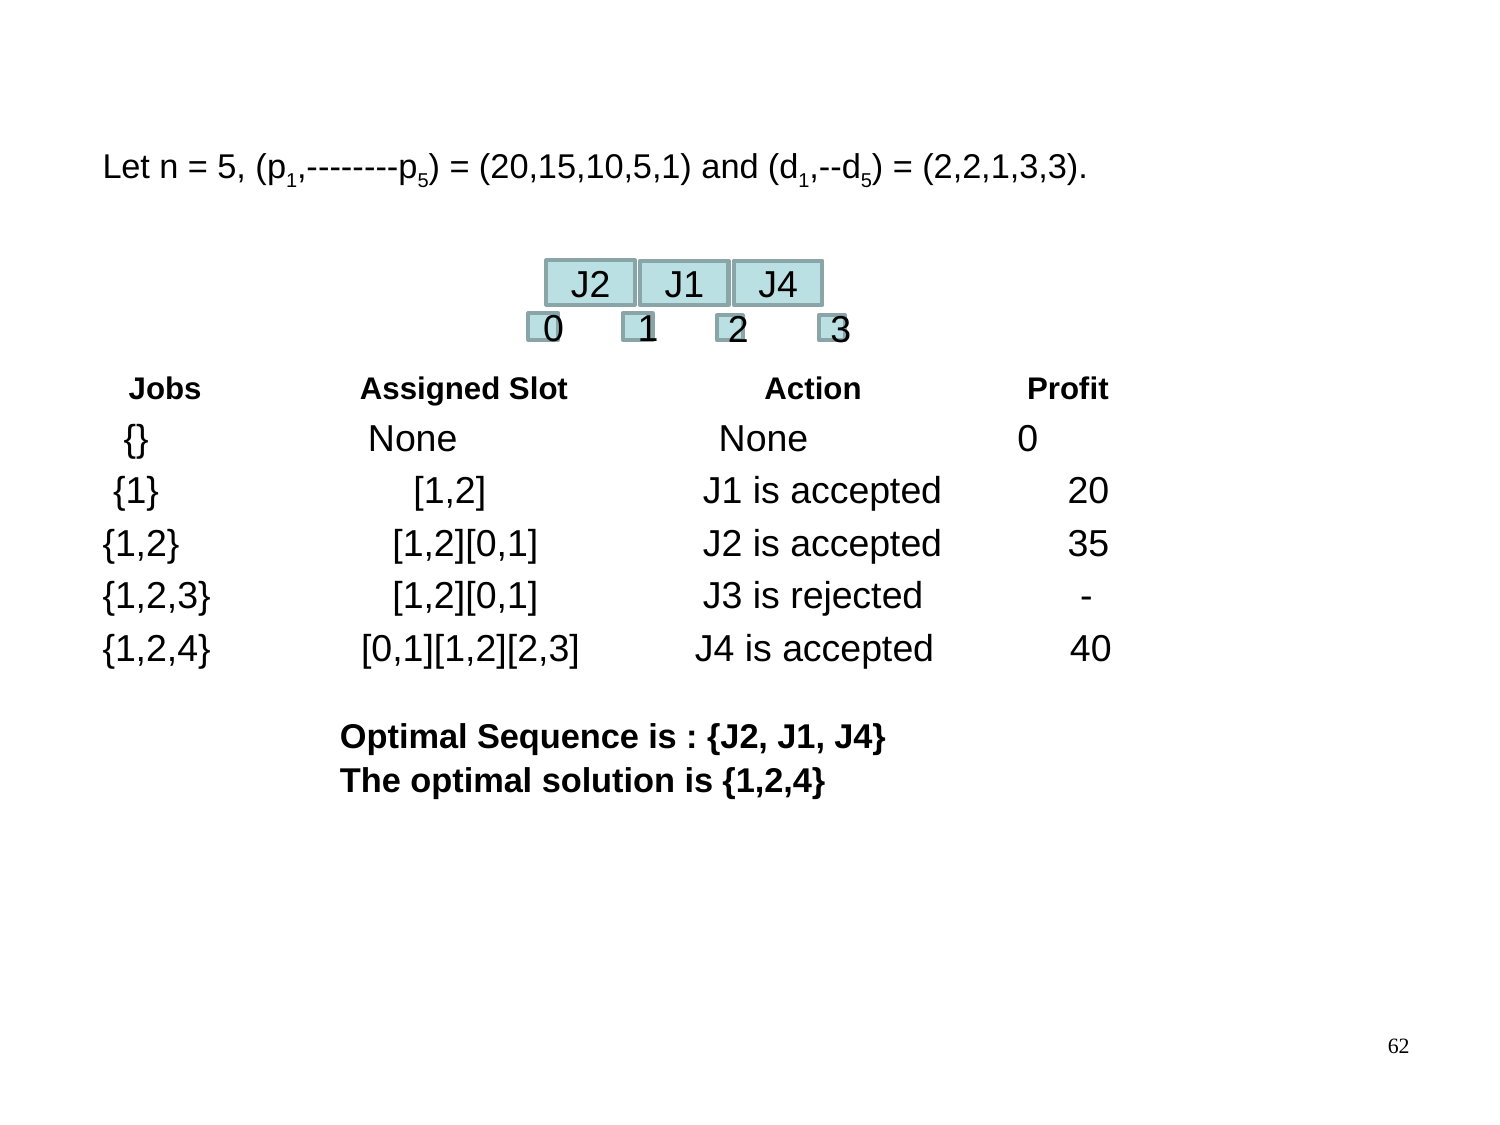

Let n = 5, (p1,--------p5) = (20,15,10,5,1) and (d1,--d5) = (2,2,1,3,3).

   Jobs	      Assigned Slot	                  Action                   Profit
  {}	                    None                         None                    0
 {1}	          [1,2]	         J1 is accepted            20
{1,2}	        [1,2][0,1]	         J2 is accepted            35
{1,2,3}	        [1,2][0,1]	         J3 is rejected               -
{1,2,4}	     [0,1][1,2][2,3]           J4 is accepted             40

                         Optimal Sequence is : {J2, J1, J4}
                         The optimal solution is {1,2,4}
J2
J1
J4
0
1
2
3
62